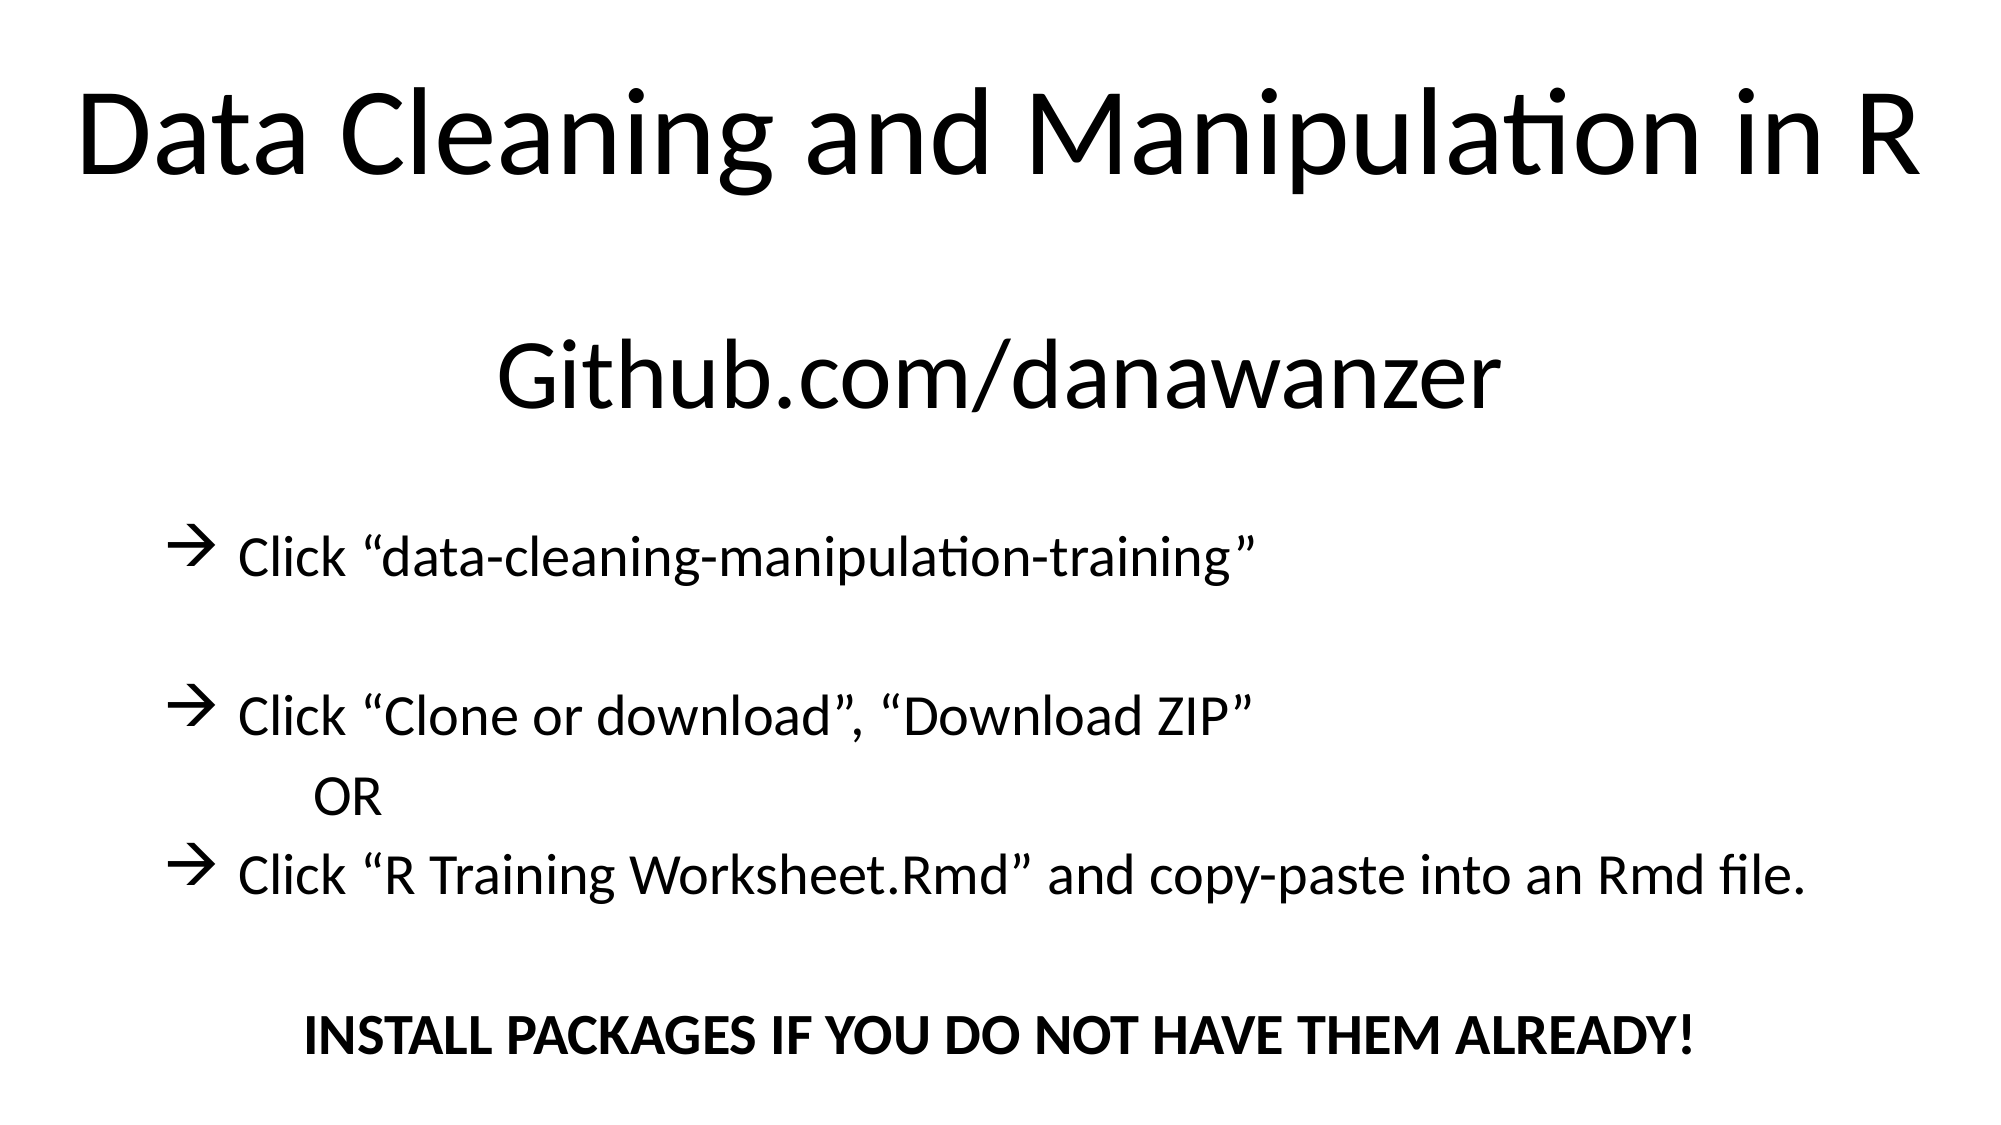

Data Cleaning and Manipulation in R
Github.com/danawanzer

Click “data-cleaning-manipulation-training”

Click “Clone or download”, “Download ZIP”
	OR
Click “R Training Worksheet.Rmd” and copy-paste into an Rmd file.

INSTALL PACKAGES IF YOU DO NOT HAVE THEM ALREADY!